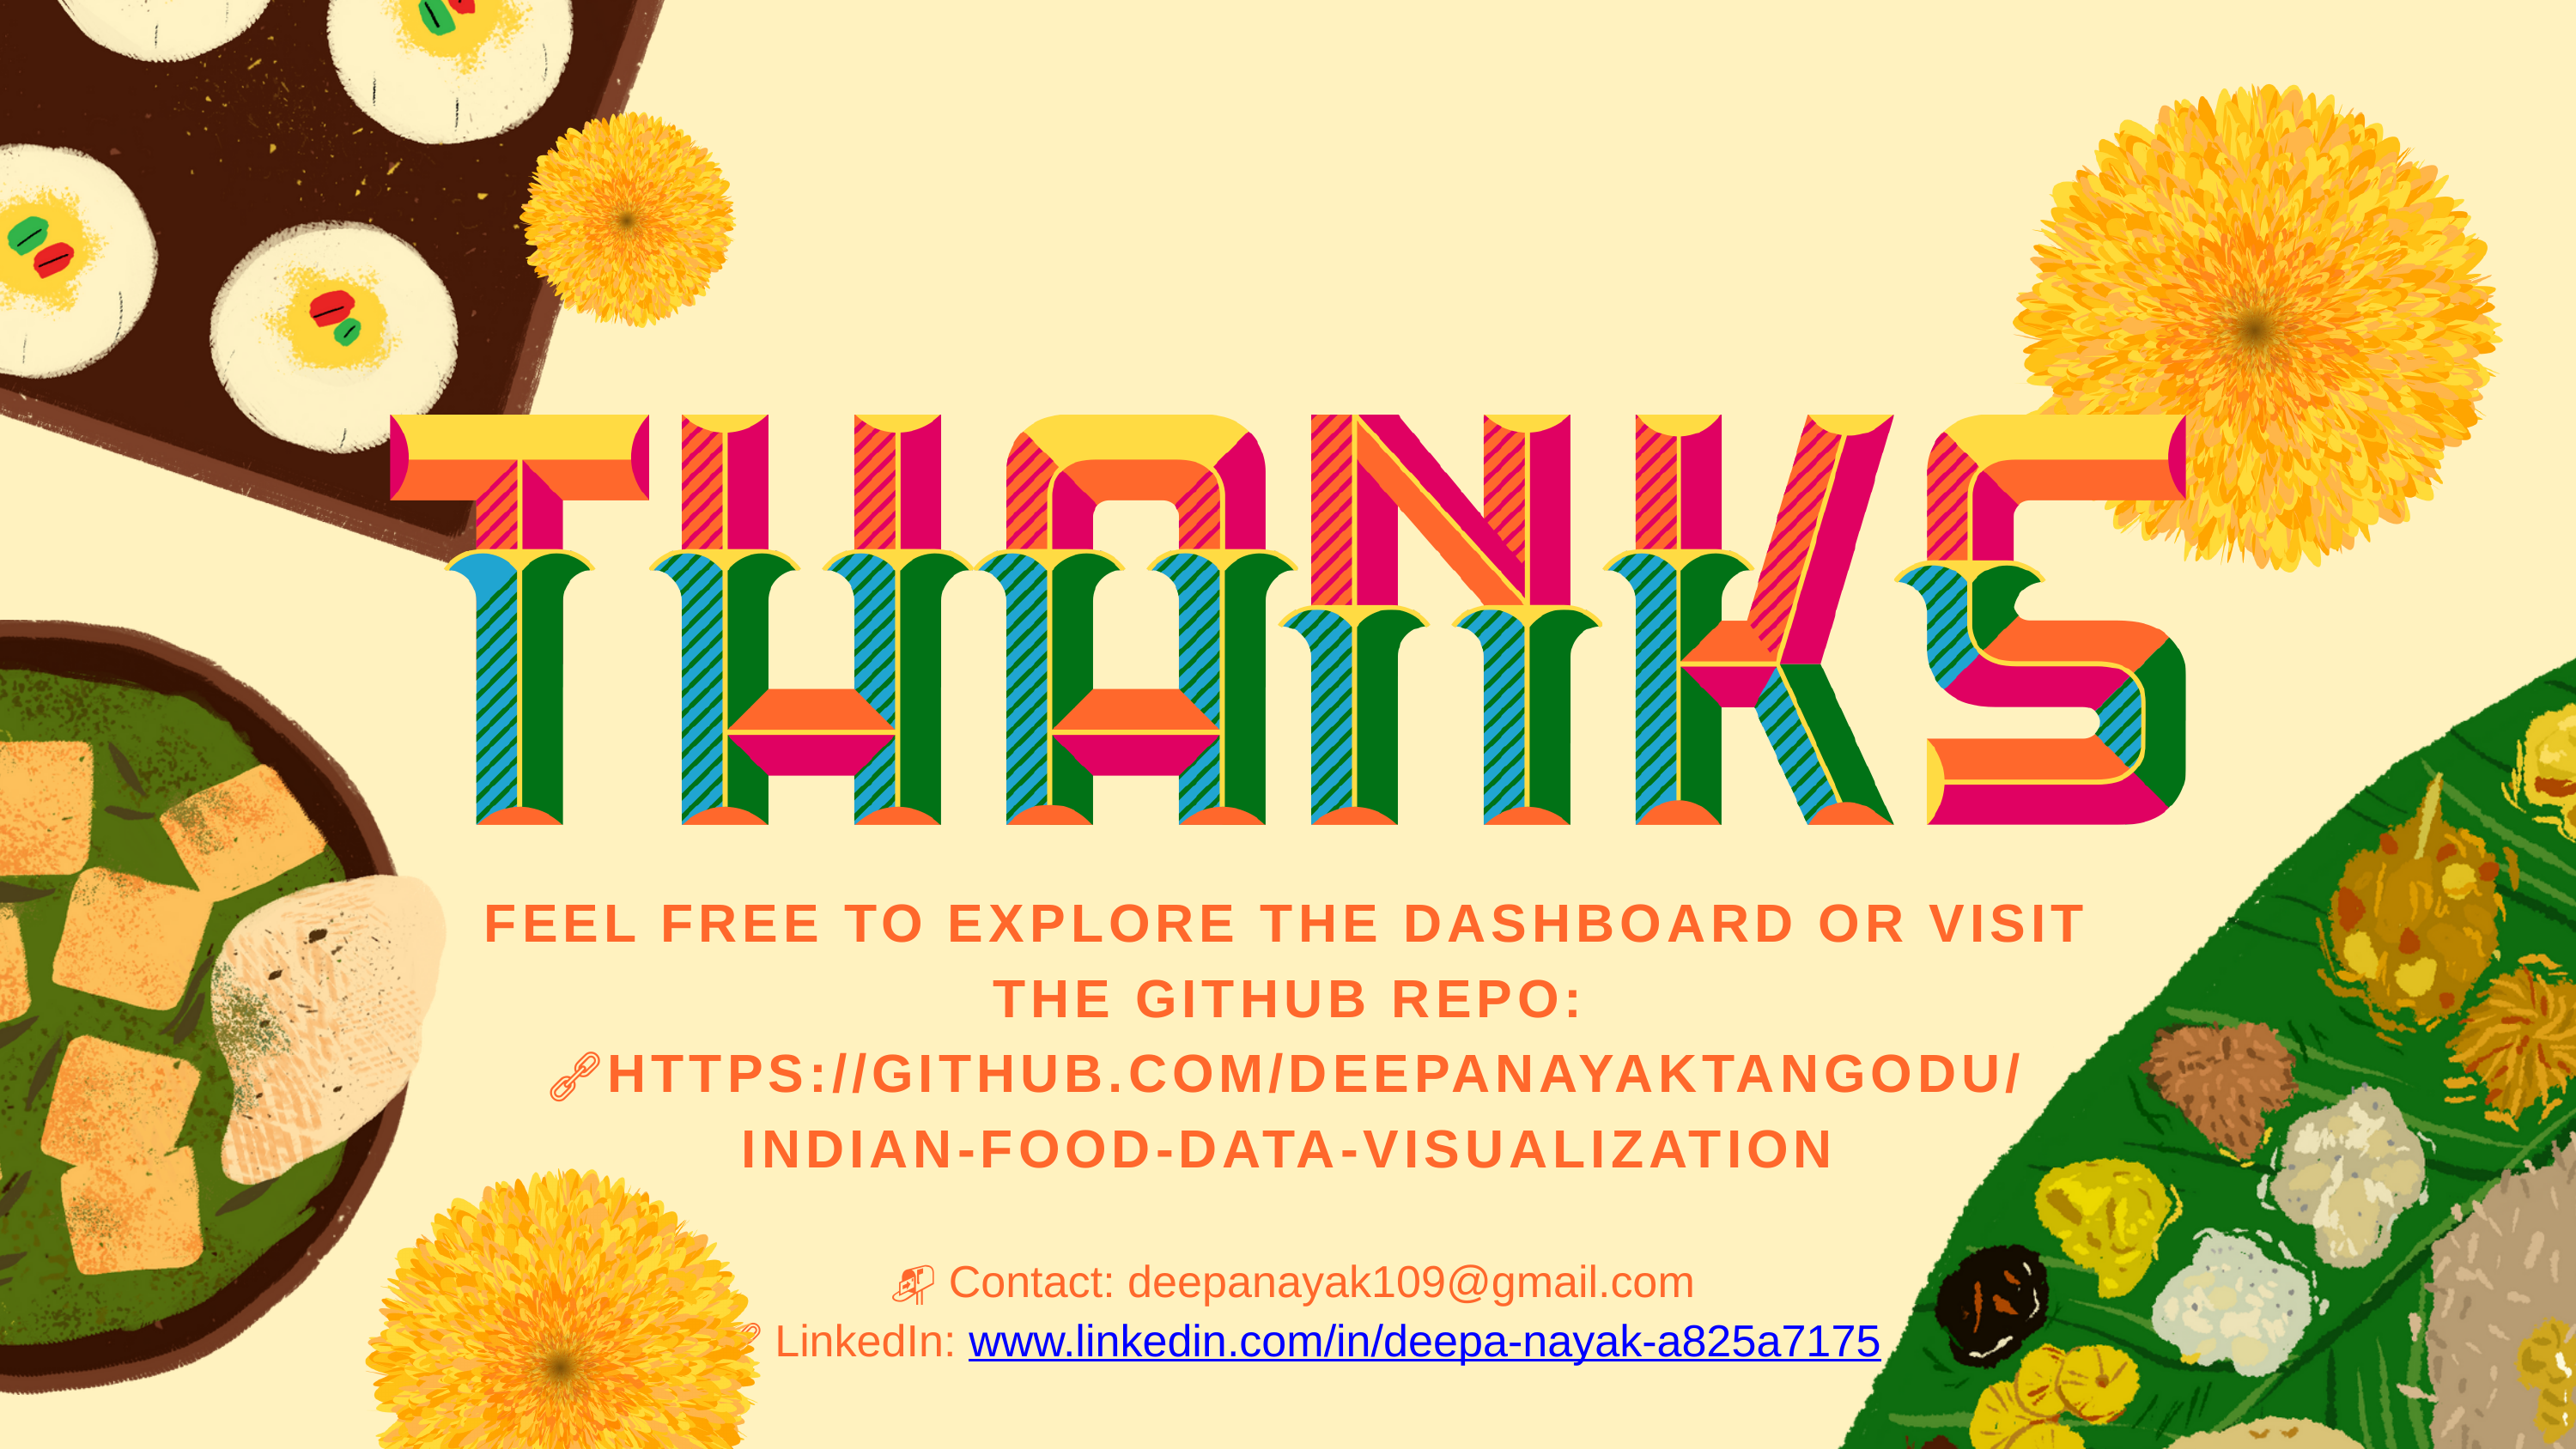

FEEL FREE TO EXPLORE THE DASHBOARD OR VISIT THE GITHUB REPO:
🔗HTTPS://GITHUB.COM/DEEPANAYAKTANGODU/INDIAN-FOOD-DATA-VISUALIZATION

📬 Contact: deepanayak109@gmail.com
 🔗 LinkedIn: www.linkedin.com/in/deepa-nayak-a825a7175